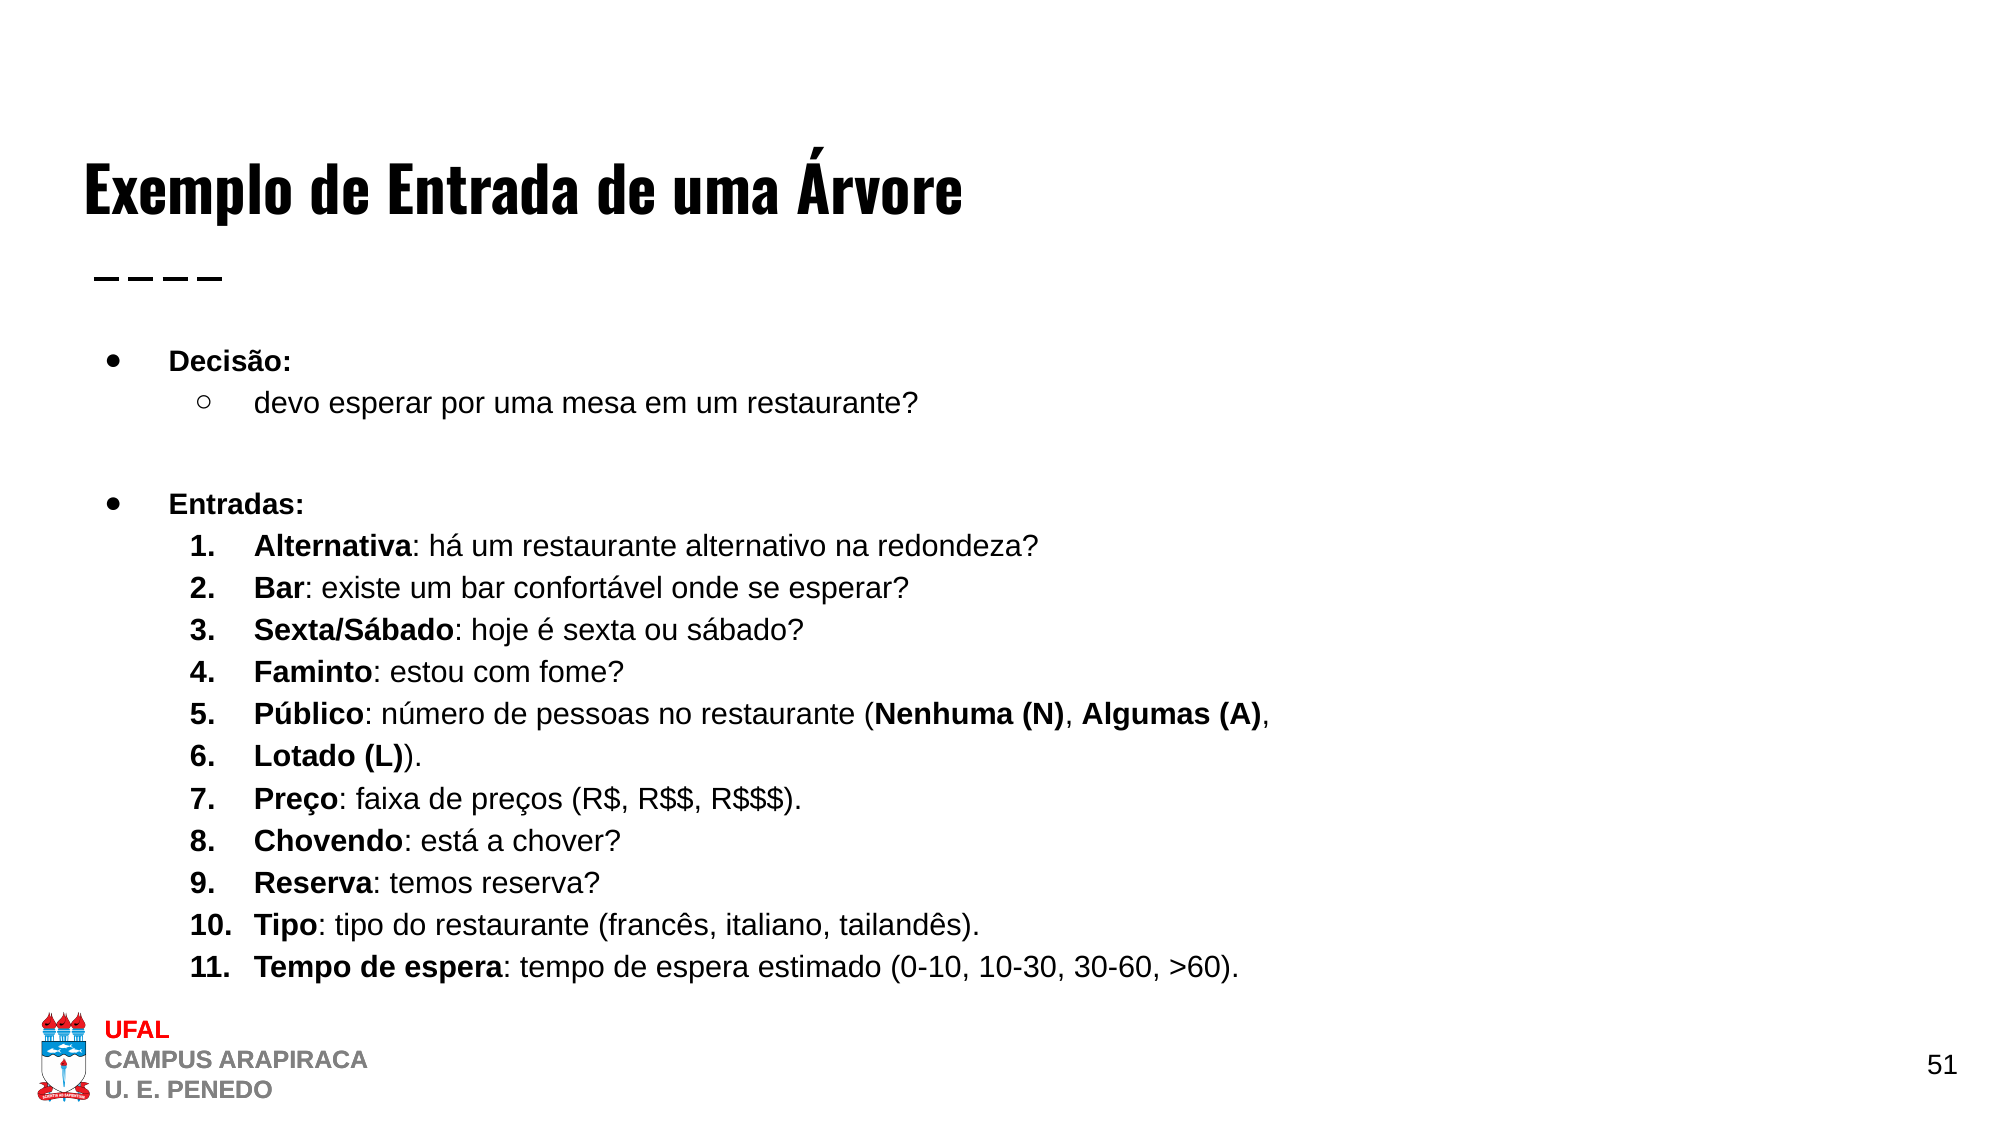

# Exemplo de Entrada de uma Árvore
Decisão:
devo esperar por uma mesa em um restaurante?

Entradas:
Alternativa: há um restaurante alternativo na redondeza?
Bar: existe um bar confortável onde se esperar?
Sexta/Sábado: hoje é sexta ou sábado?
Faminto: estou com fome?
Público: número de pessoas no restaurante (Nenhuma (N), Algumas (A),
Lotado (L)).
Preço: faixa de preços (R$, R$$, R$$$).
Chovendo: está a chover?
Reserva: temos reserva?
Tipo: tipo do restaurante (francês, italiano, tailandês).
Tempo de espera: tempo de espera estimado (0-10, 10-30, 30-60, >60).
51